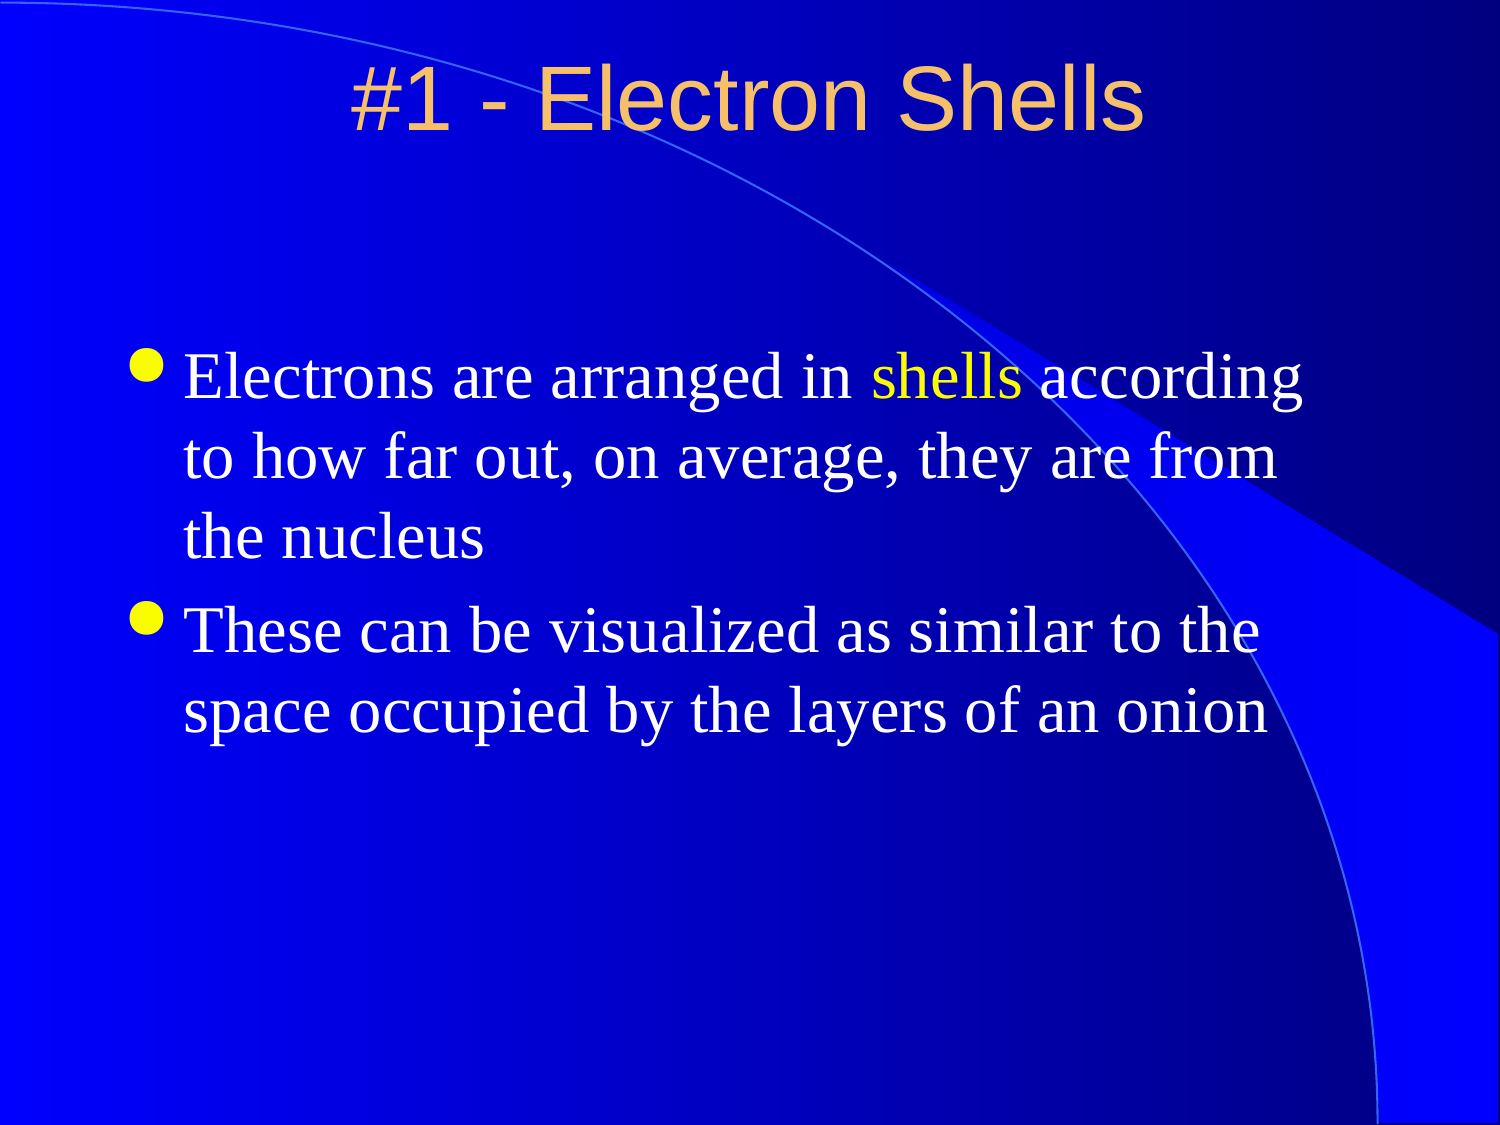

Electrons are arranged in shells according to how far out, on average, they are from the nucleus
These can be visualized as similar to the space occupied by the layers of an onion
#1 - Electron Shells